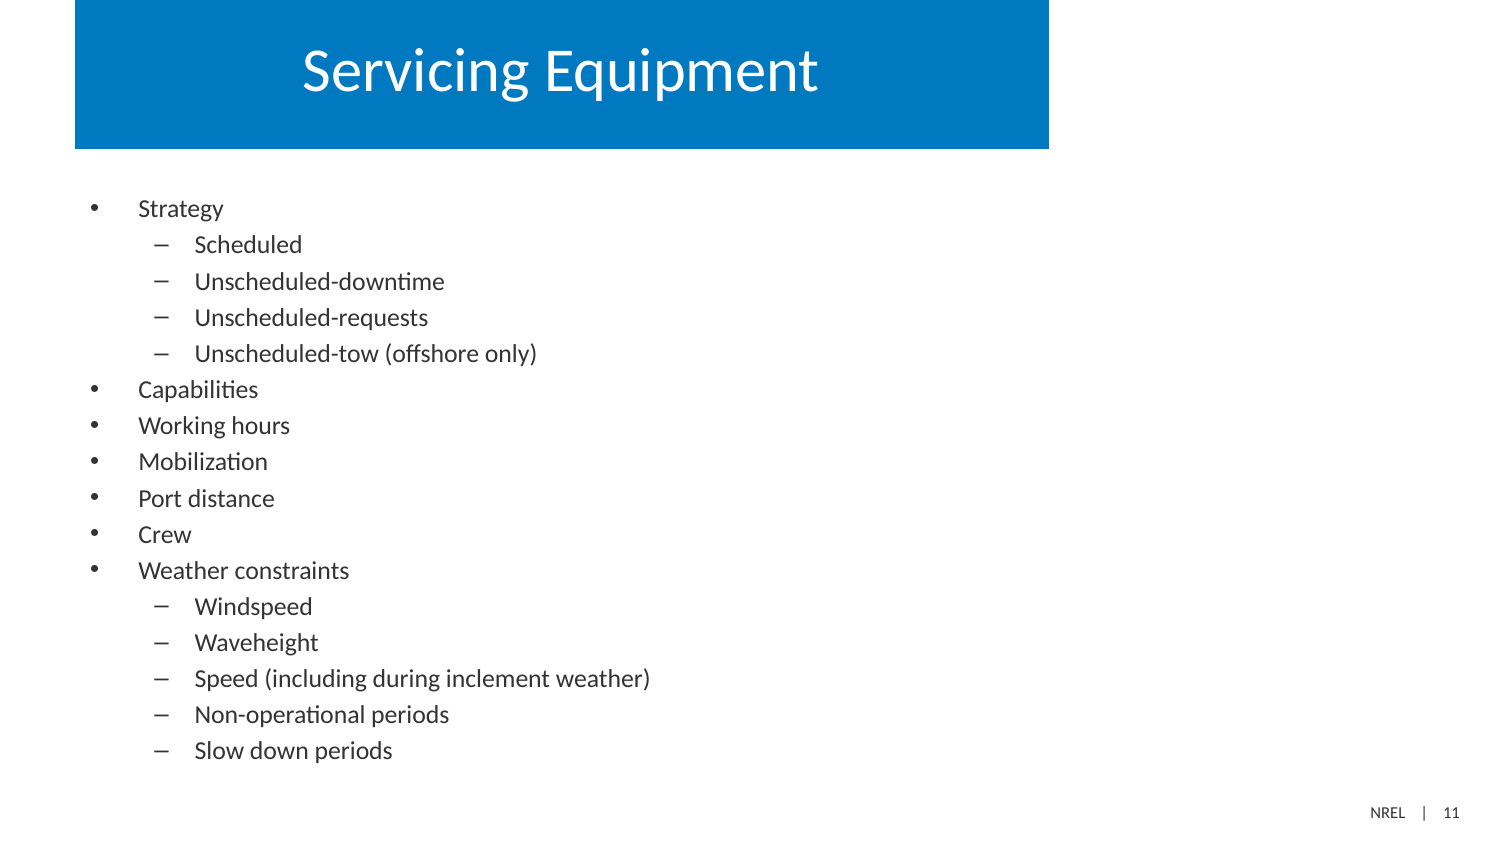

# Servicing Equipment
Strategy
Scheduled
Unscheduled-downtime
Unscheduled-requests
Unscheduled-tow (offshore only)
Capabilities
Working hours
Mobilization
Port distance
Crew
Weather constraints
Windspeed
Waveheight
Speed (including during inclement weather)
Non-operational periods
Slow down periods